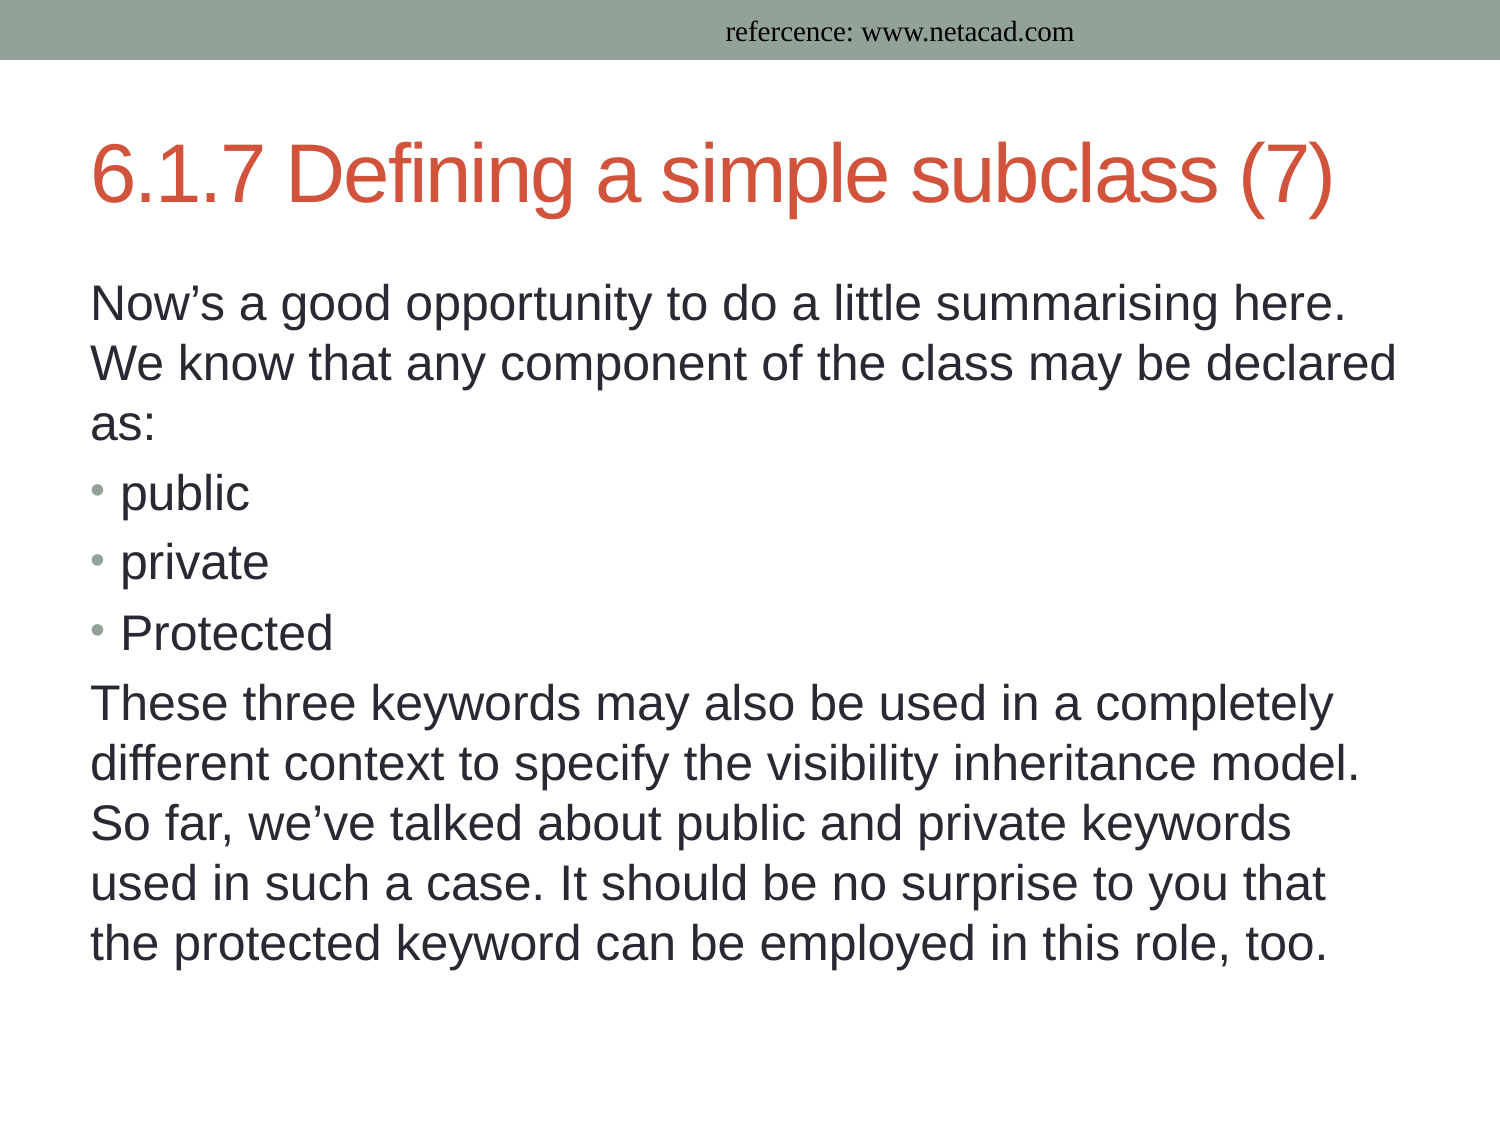

refercence: www.netacad.com
# 6.1.7 Defining a simple subclass (7)
Now’s a good opportunity to do a little summarising here. We know that any component of the class may be declared as:
public
private
Protected
These three keywords may also be used in a completely different context to specify the visibility inheritance model. So far, we’ve talked about public and private keywords used in such a case. It should be no surprise to you that the protected keyword can be employed in this role, too.